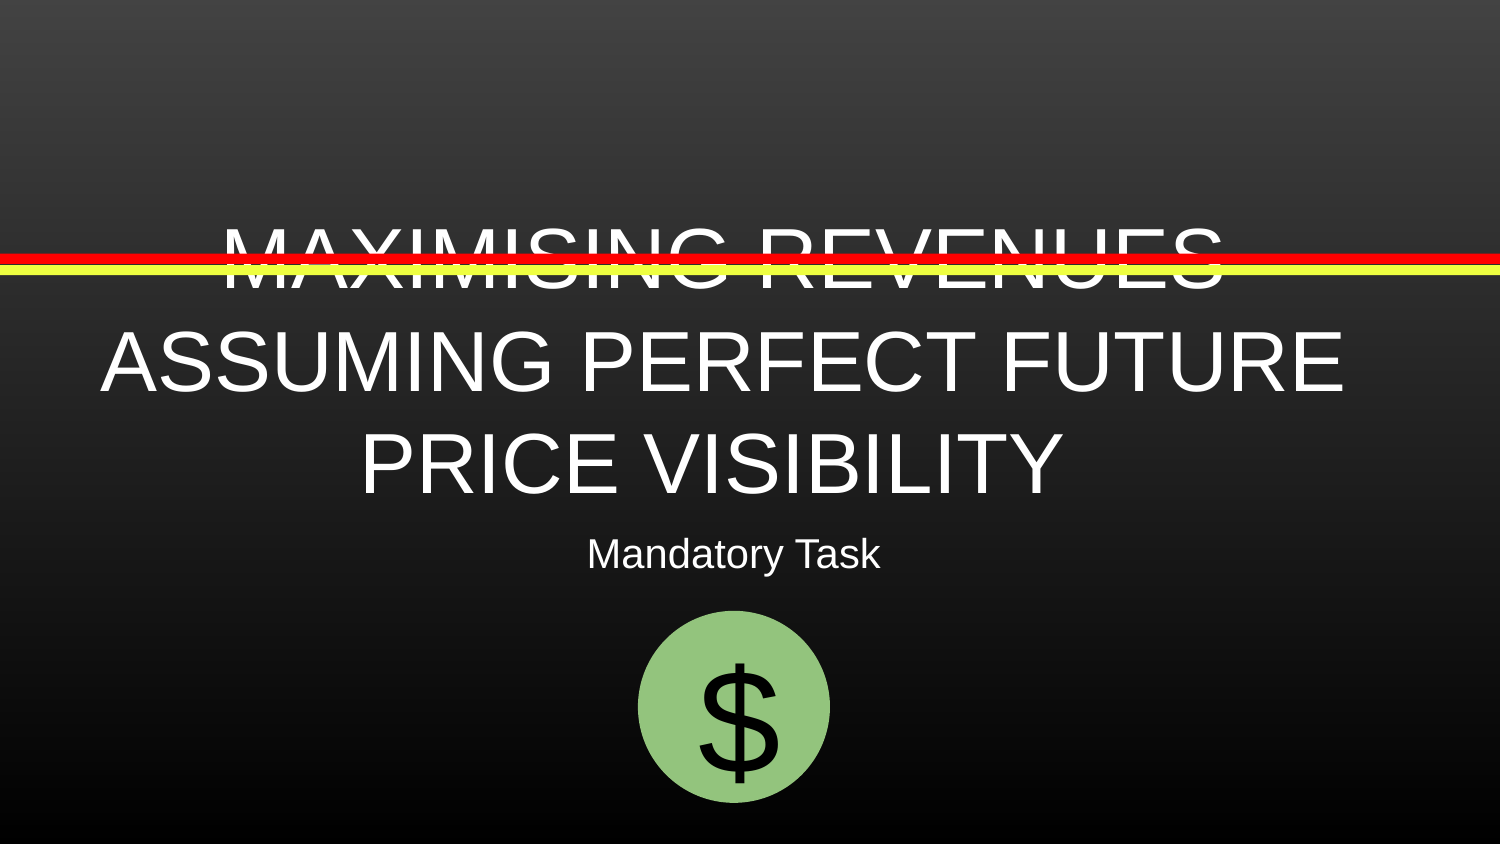

# MAXIMISING REVENUES ASSUMING PERFECT FUTURE PRICE VISIBILITY

Mandatory Task

$